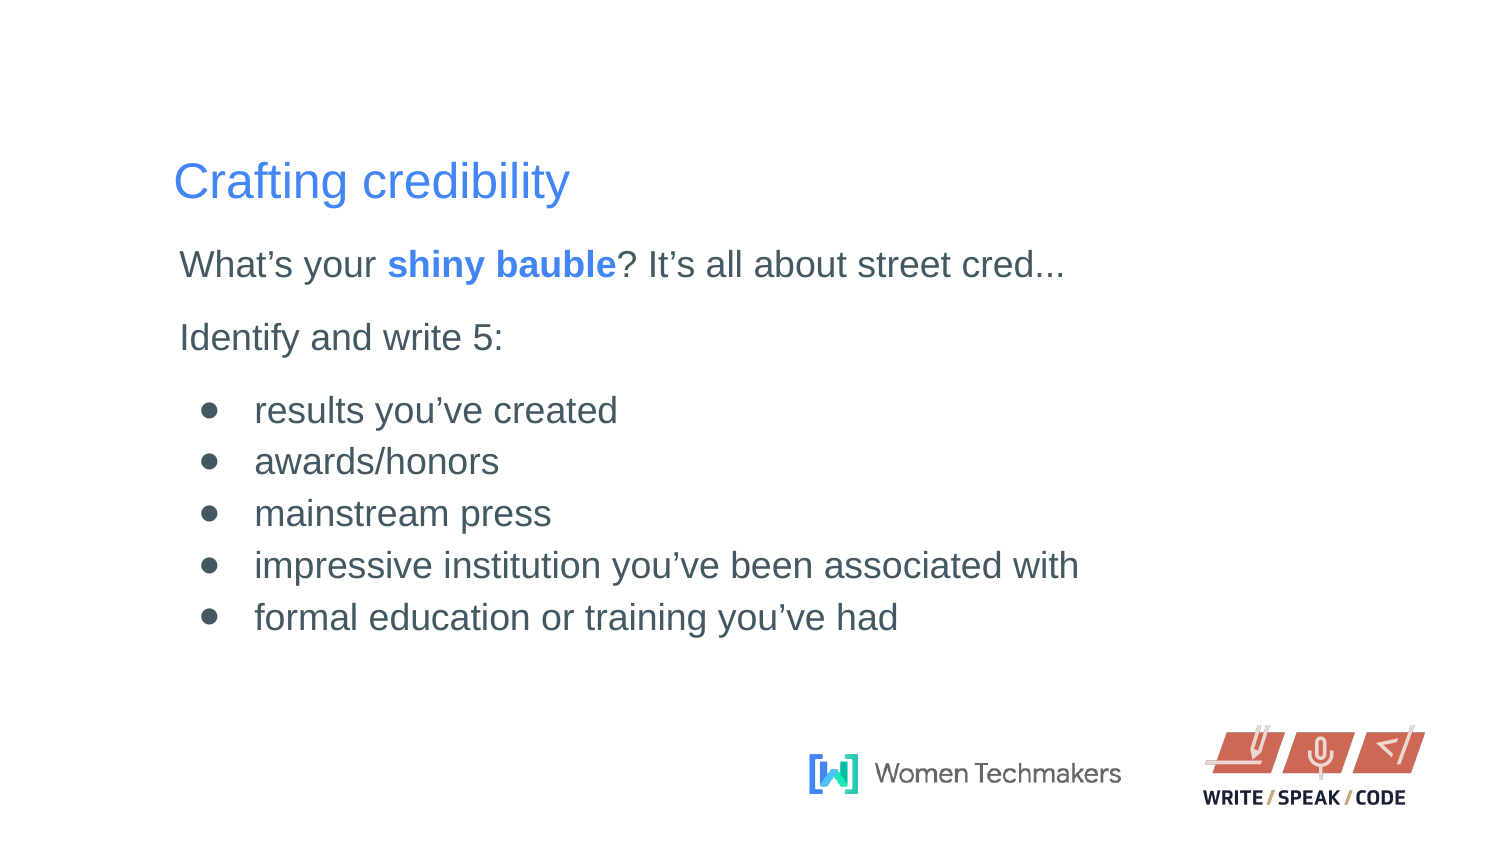

Crafting credibility
What’s your shiny bauble? It’s all about street cred...
Identify and write 5:
results you’ve created
awards/honors
mainstream press
impressive institution you’ve been associated with
formal education or training you’ve had